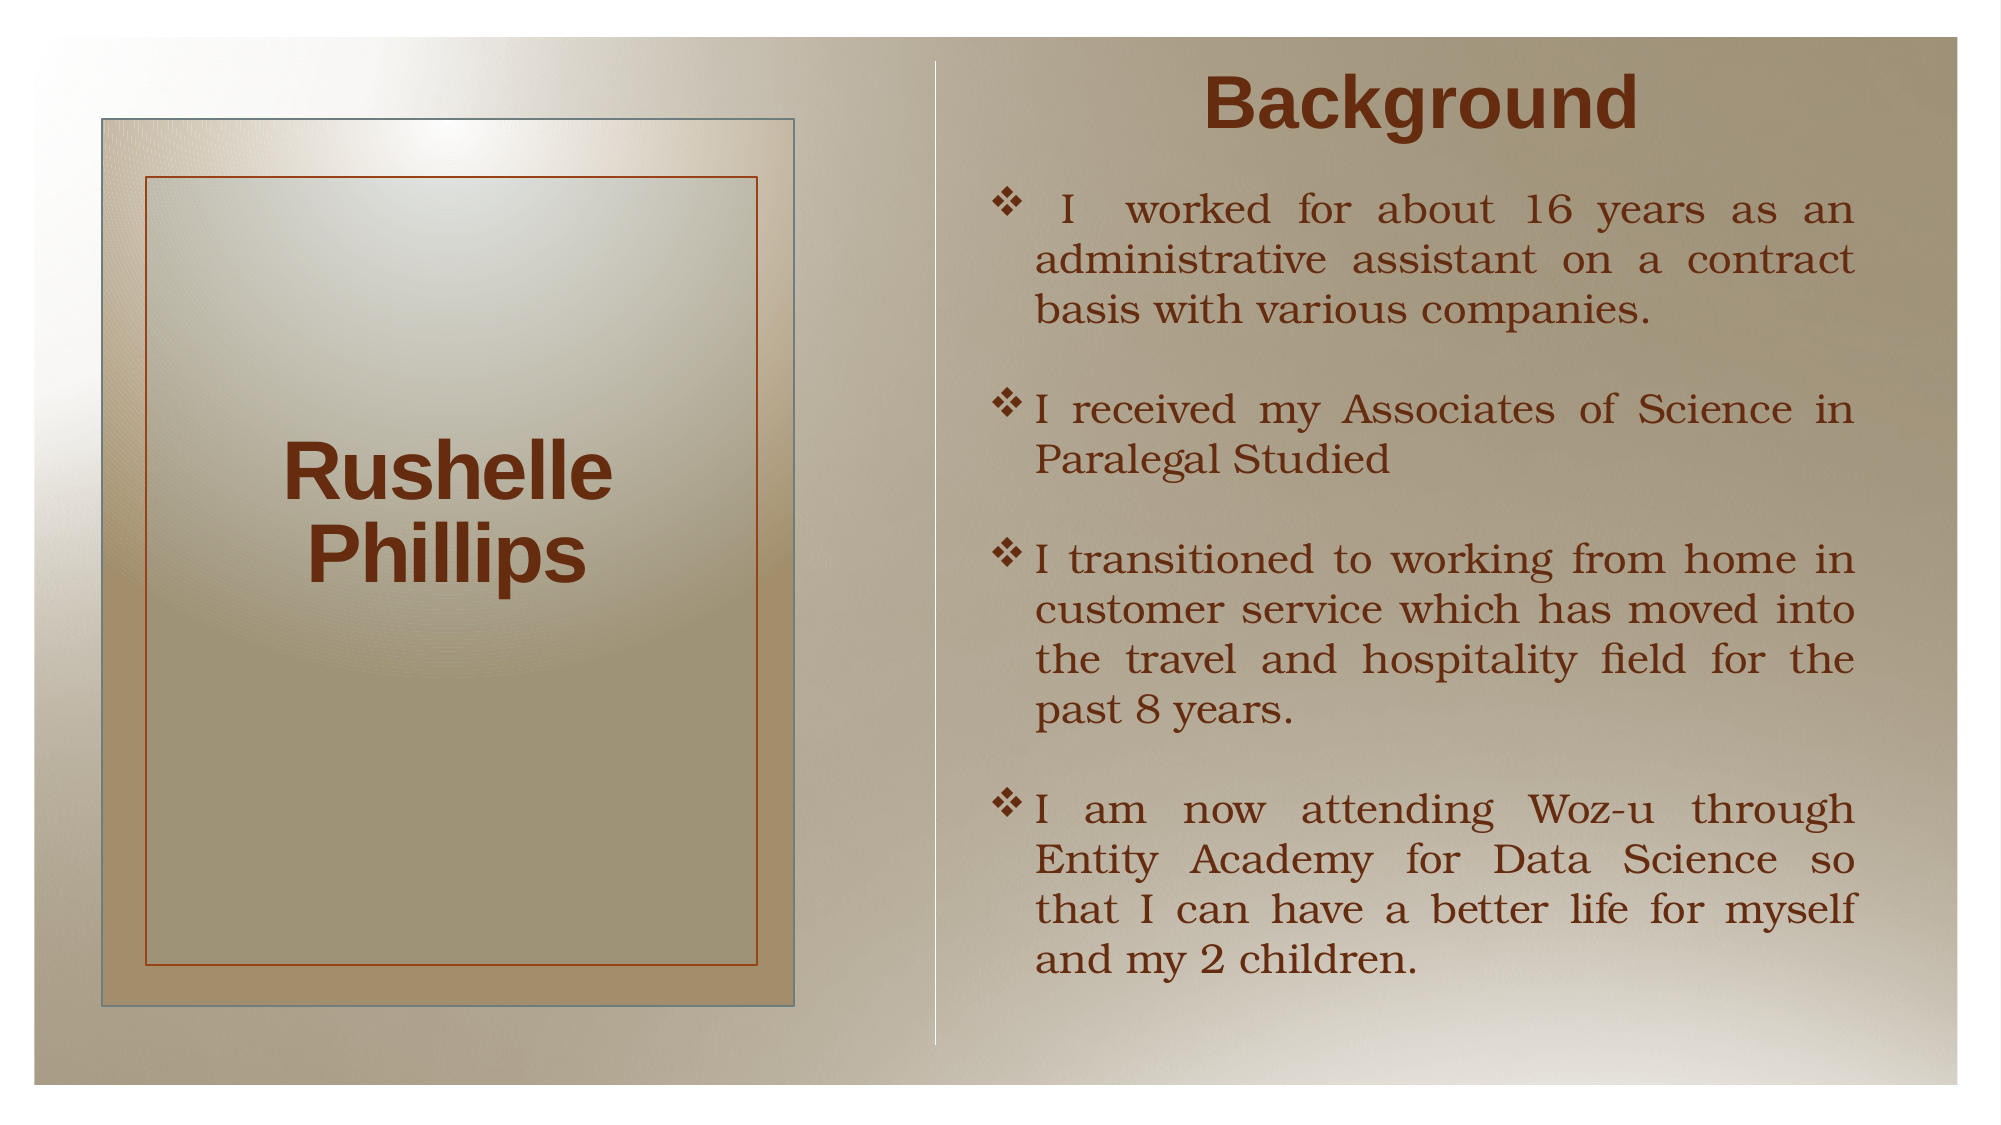

Background

 I  worked for about 16 years as an administrative assistant on a contract basis with various companies.

I received my Associates of Science in Paralegal Studied

I transitioned to working from home in customer service which has moved into the travel and hospitality field for the past 8 years.

I am now attending Woz-u through Entity Academy for Data Science so that I can have a better life for myself and my 2 children.

# Rushelle Phillips